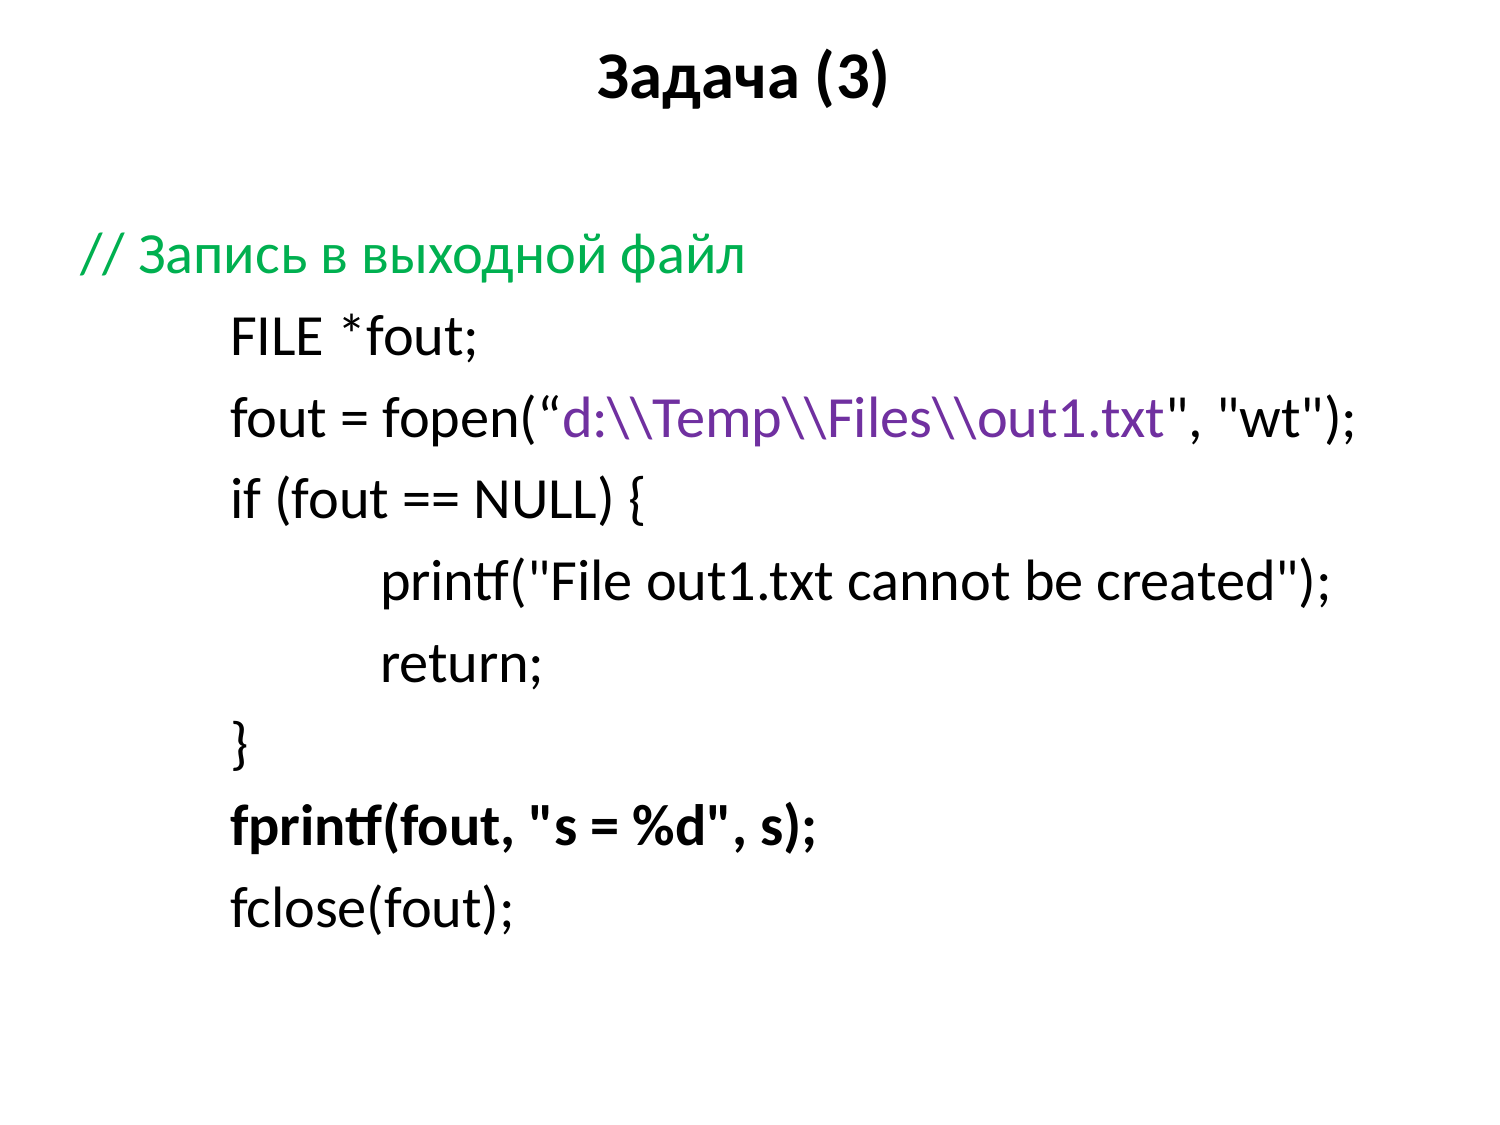

# Задача (3)
// Запись в выходной файл
	FILE *fout;
	fout = fopen(“d:\\Temp\\Files\\out1.txt", "wt");
	if (fout == NULL) {
		printf("File out1.txt cannot be created");
		return;
	}
	fprintf(fout, "s = %d", s);
	fclose(fout);